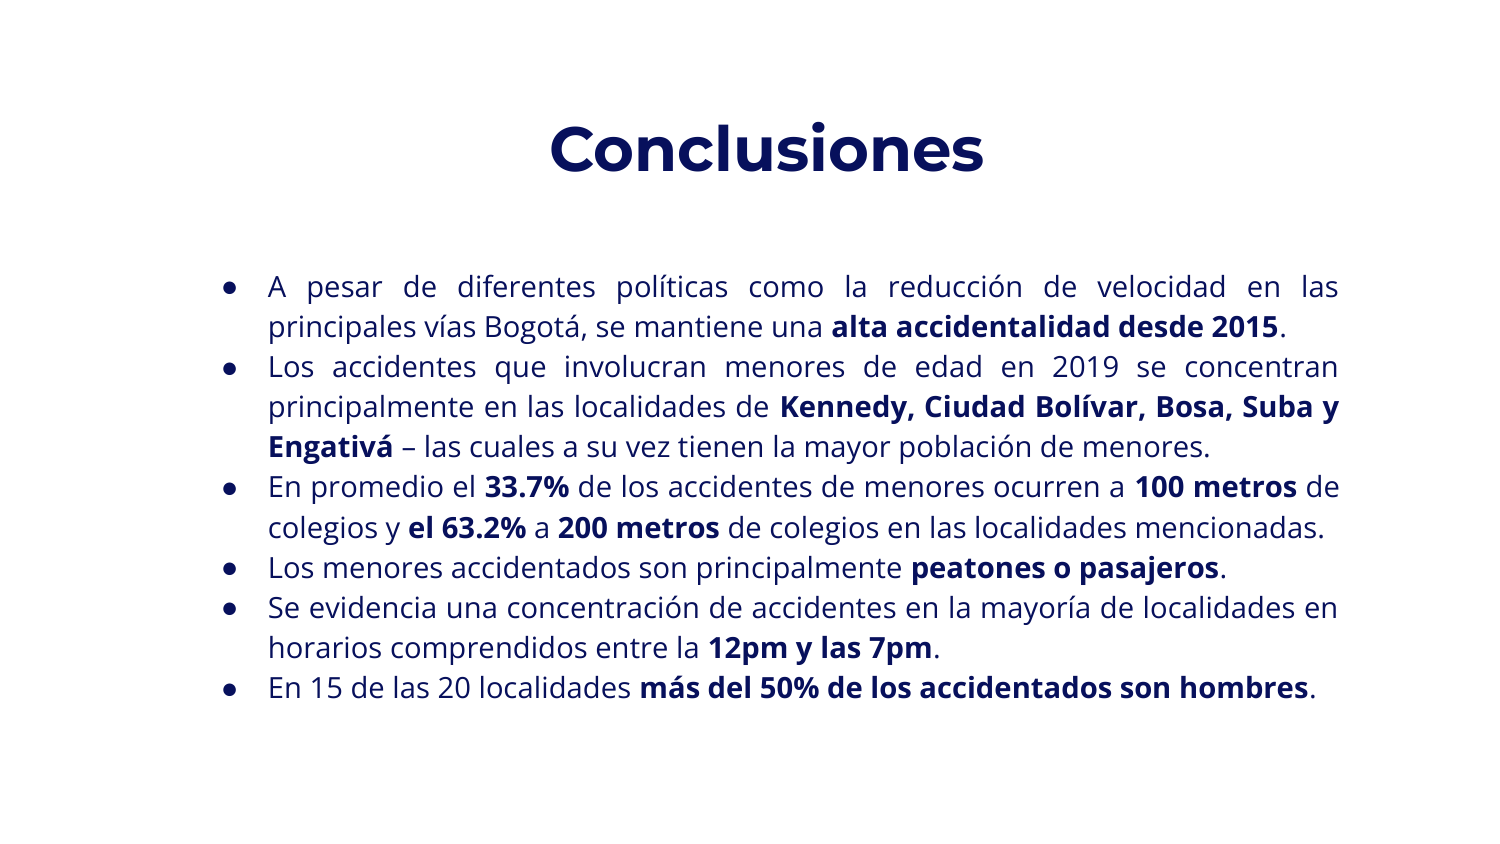

# Conclusiones
A pesar de diferentes políticas como la reducción de velocidad en las principales vías Bogotá, se mantiene una alta accidentalidad desde 2015.
Los accidentes que involucran menores de edad en 2019 se concentran principalmente en las localidades de Kennedy, Ciudad Bolívar, Bosa, Suba y Engativá – las cuales a su vez tienen la mayor población de menores.
En promedio el 33.7% de los accidentes de menores ocurren a 100 metros de colegios y el 63.2% a 200 metros de colegios en las localidades mencionadas.
Los menores accidentados son principalmente peatones o pasajeros.
Se evidencia una concentración de accidentes en la mayoría de localidades en horarios comprendidos entre la 12pm y las 7pm.
En 15 de las 20 localidades más del 50% de los accidentados son hombres.